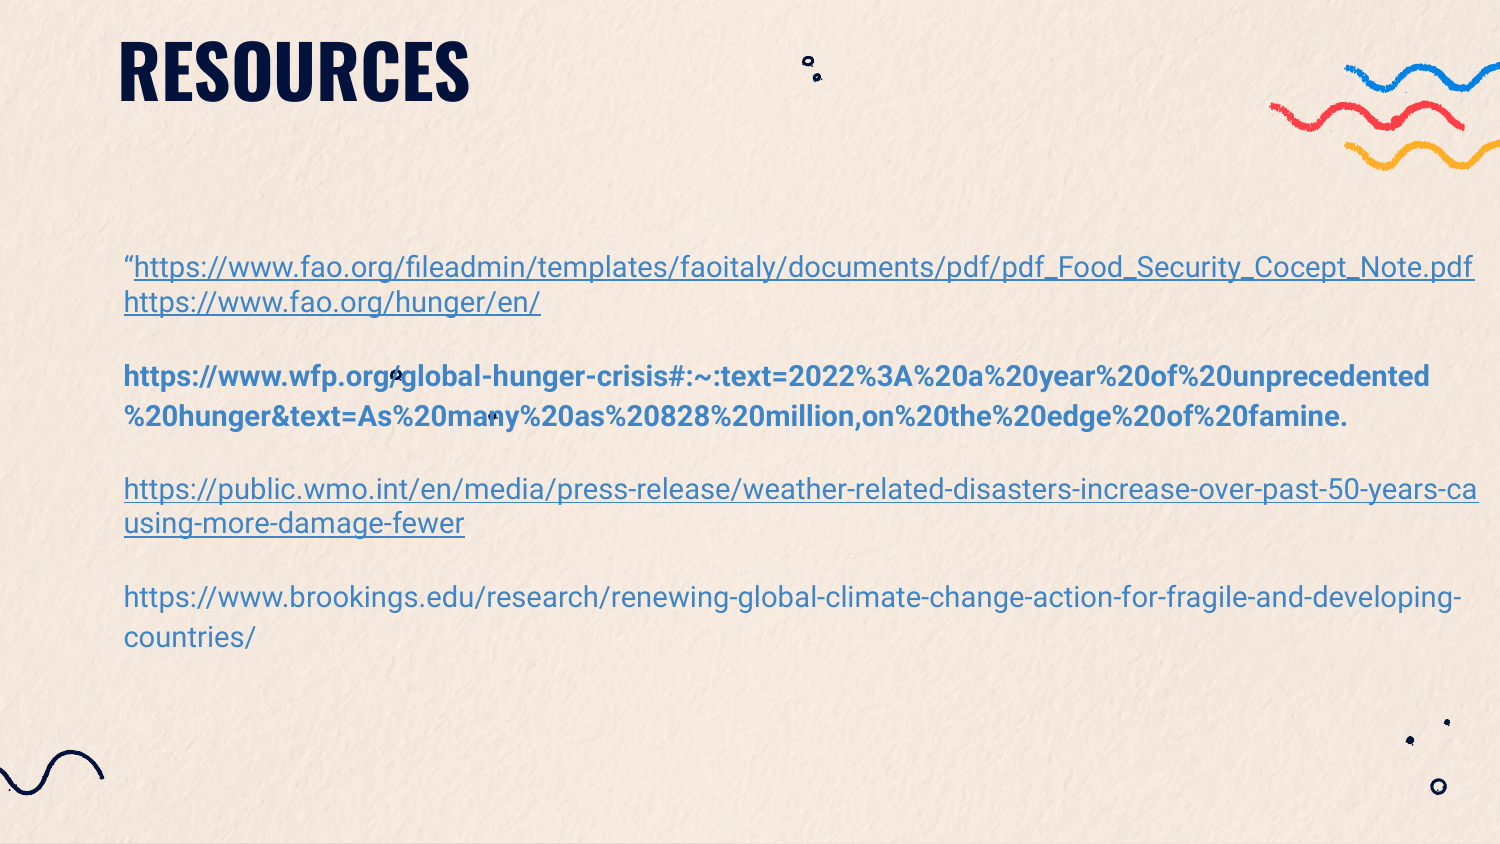

# RESOURCES
“https://www.fao.org/fileadmin/templates/faoitaly/documents/pdf/pdf_Food_Security_Cocept_Note.pdf
https://www.fao.org/hunger/en/
https://www.wfp.org/global-hunger-crisis#:~:text=2022%3A%20a%20year%20of%20unprecedented%20hunger&text=As%20many%20as%20828%20million,on%20the%20edge%20of%20famine.
https://public.wmo.int/en/media/press-release/weather-related-disasters-increase-over-past-50-years-causing-more-damage-fewer
https://www.brookings.edu/research/renewing-global-climate-change-action-for-fragile-and-developing-countries/